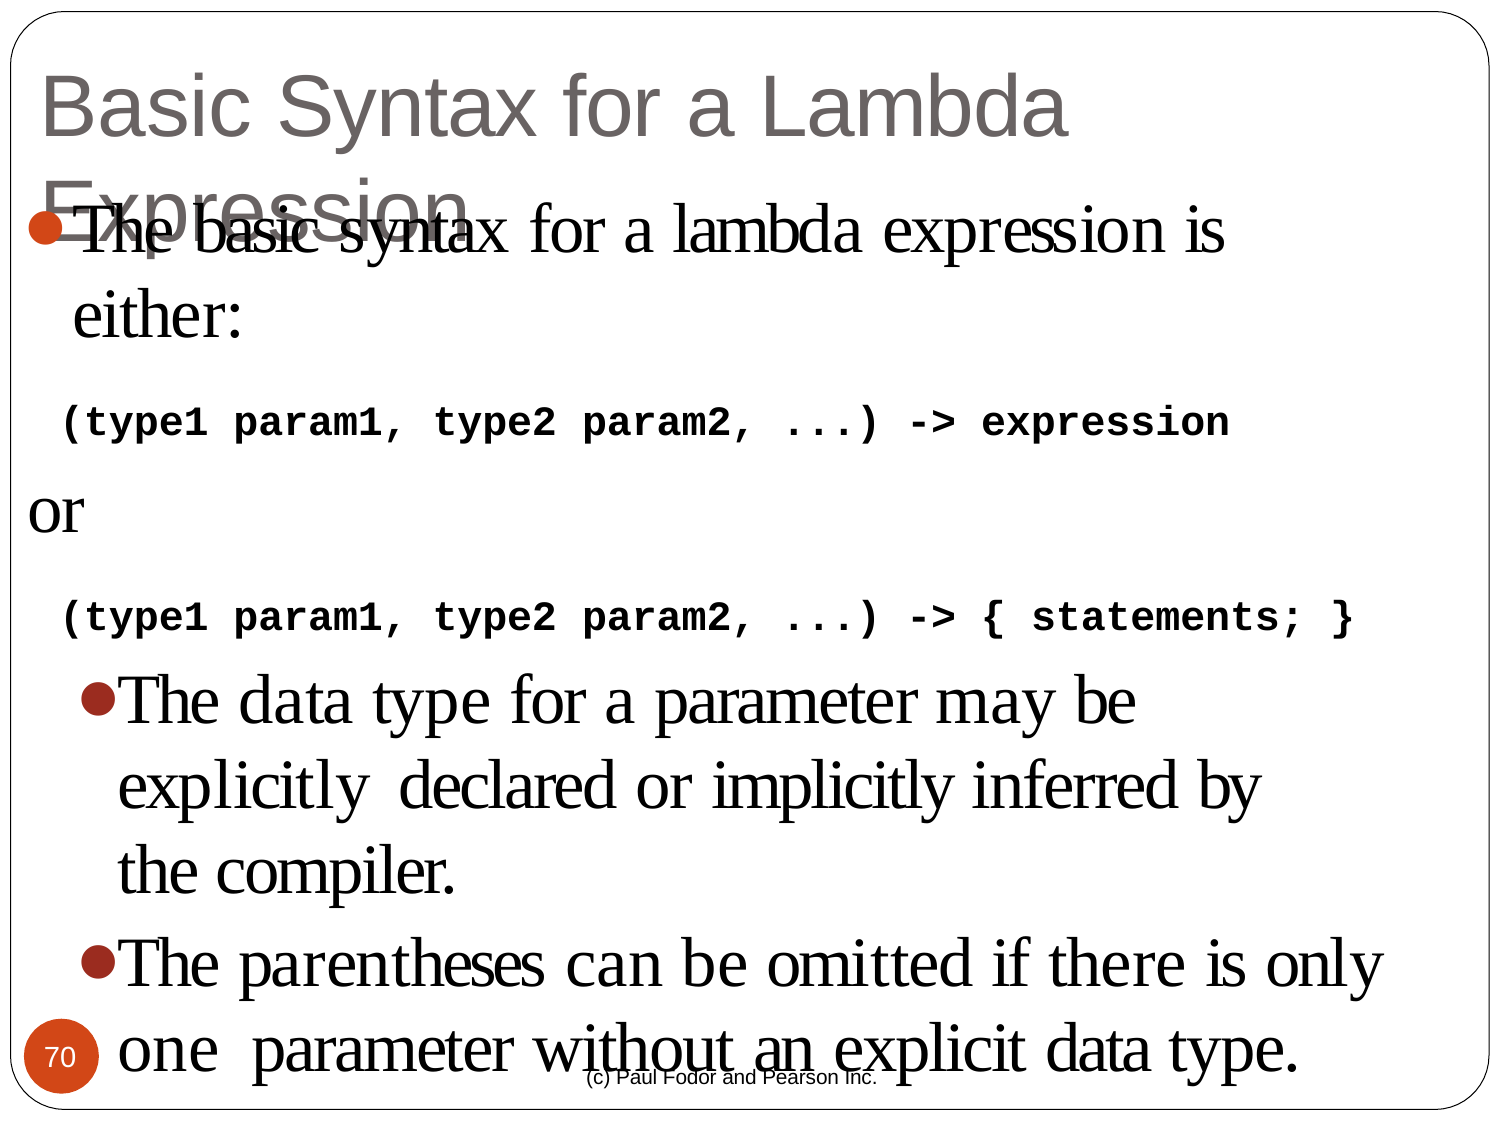

# Basic Syntax for a Lambda Expression
The basic syntax for a lambda expression is either:
(type1 param1, type2 param2, ...) -> expression
or
(type1 param1, type2 param2, ...) -> { statements; }
The data type for a parameter may be explicitly  declared or implicitly inferred by the compiler.
The parentheses can be omitted if there is only one  parameter without an explicit data type.

70
(c) Paul Fodor and Pearson Inc.